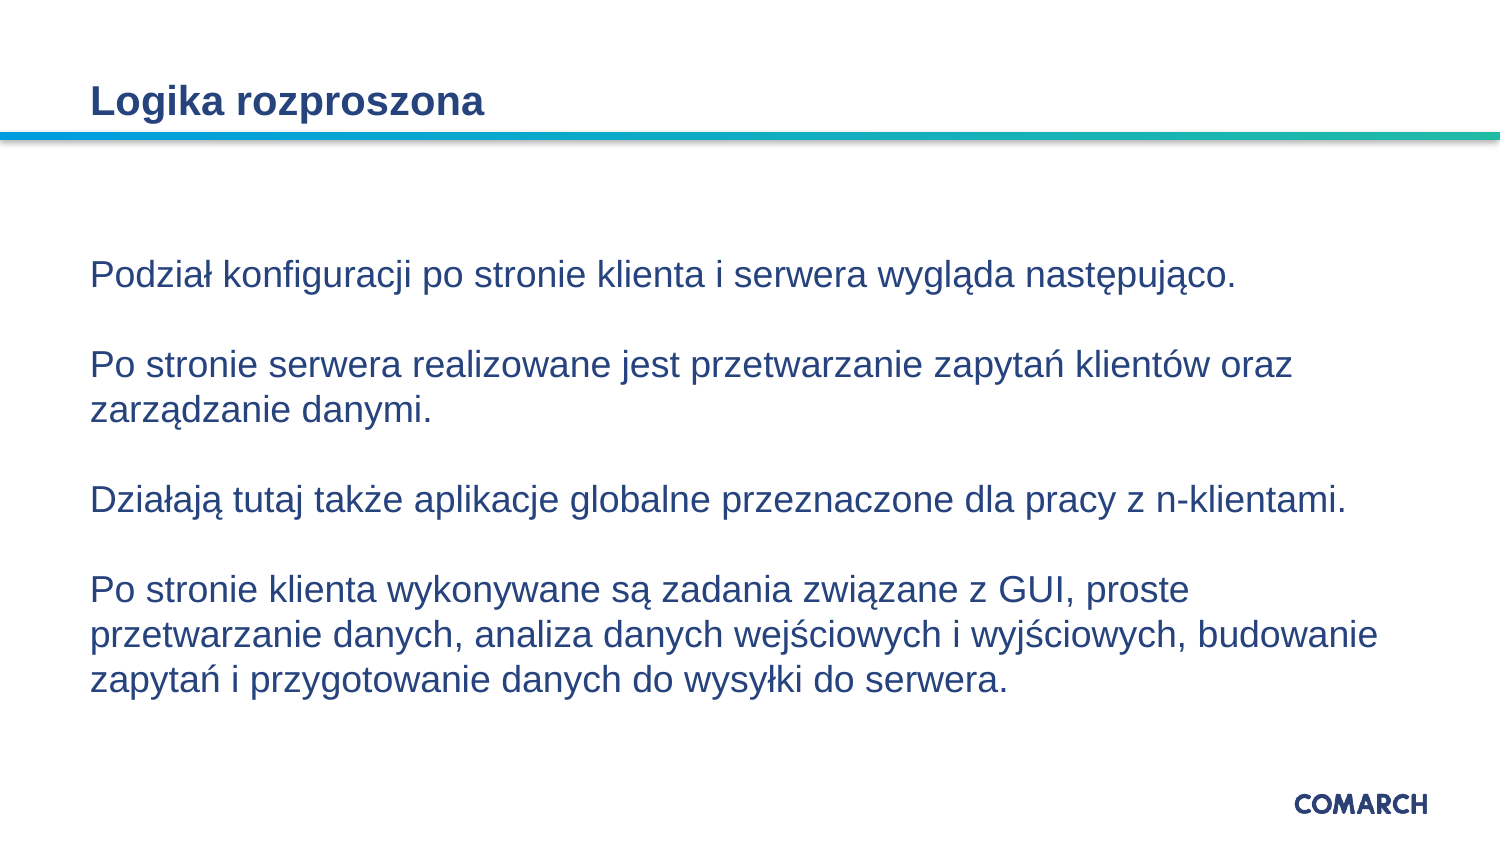

# Logika rozproszona
Podział konfiguracji po stronie klienta i serwera wygląda następująco.

Po stronie serwera realizowane jest przetwarzanie zapytań klientów oraz zarządzanie danymi.

Działają tutaj także aplikacje globalne przeznaczone dla pracy z n-klientami.

Po stronie klienta wykonywane są zadania związane z GUI, proste przetwarzanie danych, analiza danych wejściowych i wyjściowych, budowanie zapytań i przygotowanie danych do wysyłki do serwera.